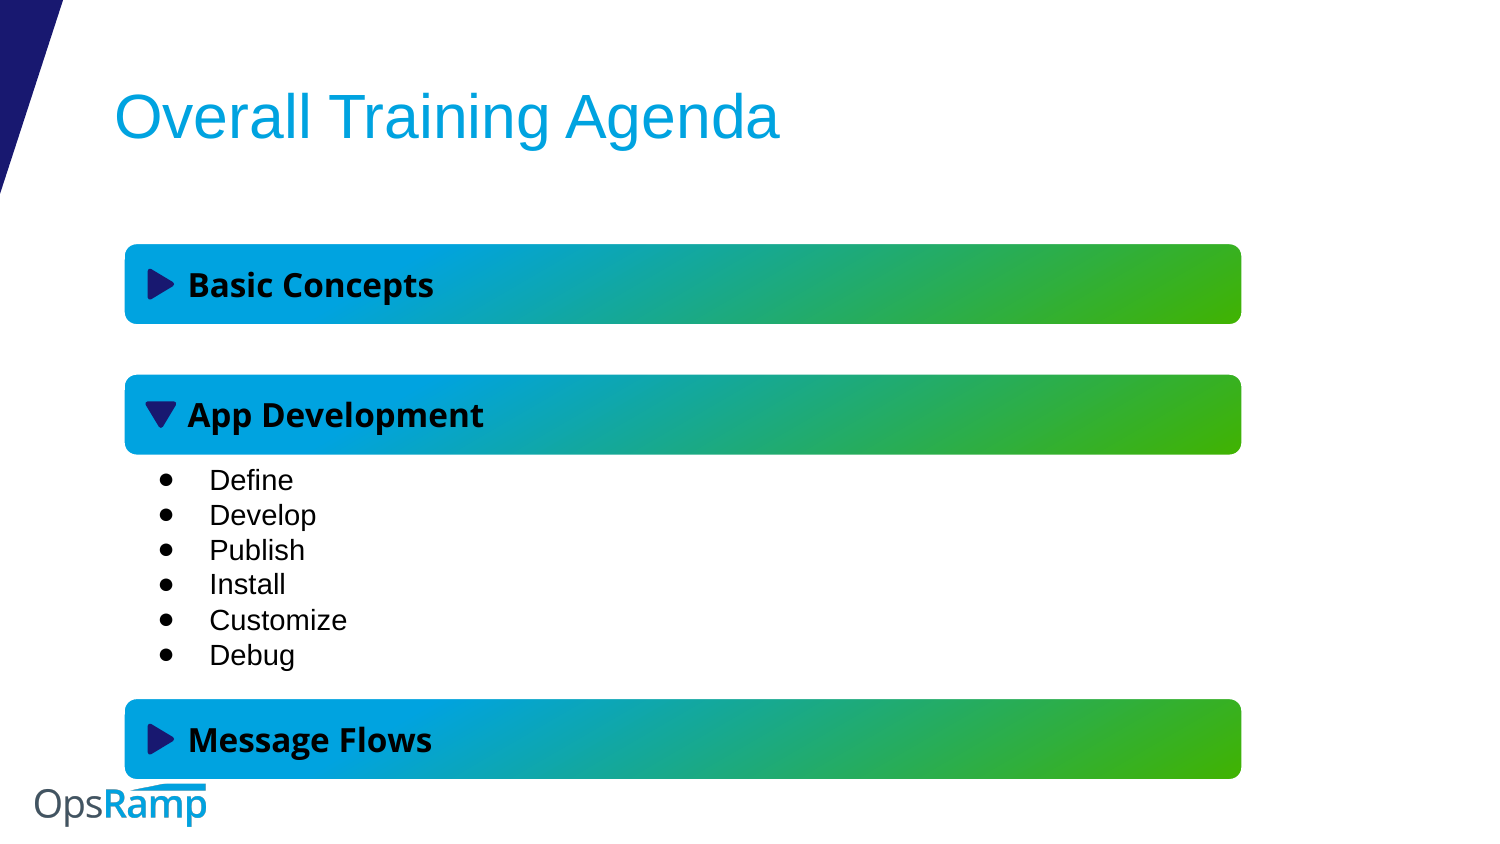

# Overall Training Agenda

Basic Concepts

App Development

Define
Develop
Publish
Install
Customize
Debug

Message Flows